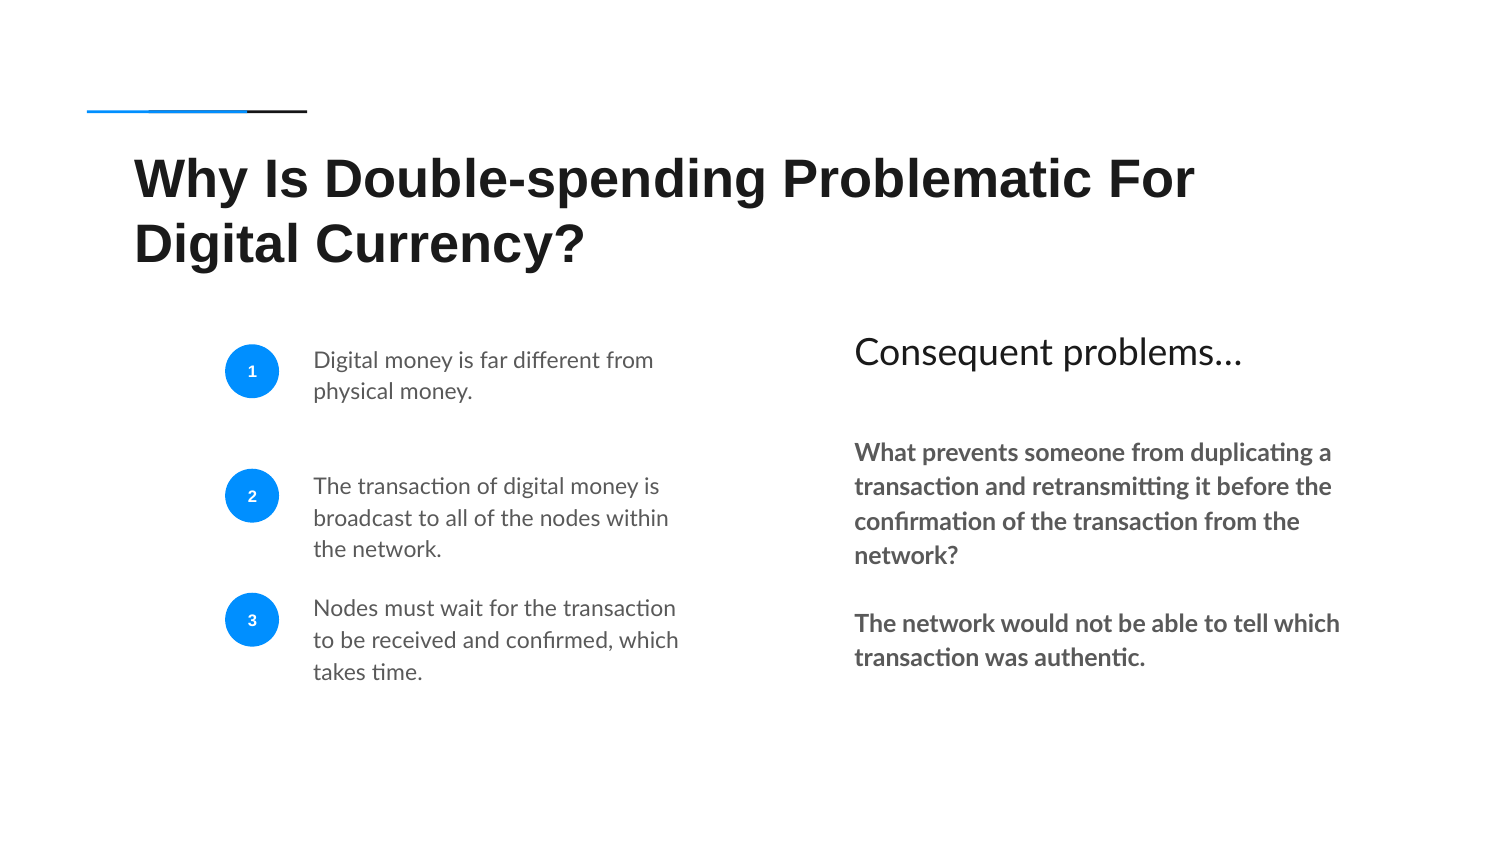

Why Is Double-spending Problematic For Digital Currency?
Consequent problems…

Digital money is far different from physical money.

1
What prevents someone from duplicating a transaction and retransmitting it before the confirmation of the transaction from the network?
The network would not be able to tell which transaction was authentic.

The transaction of digital money is broadcast to all of the nodes within the network.

2
Nodes must wait for the transaction to be received and confirmed, which takes time.
3